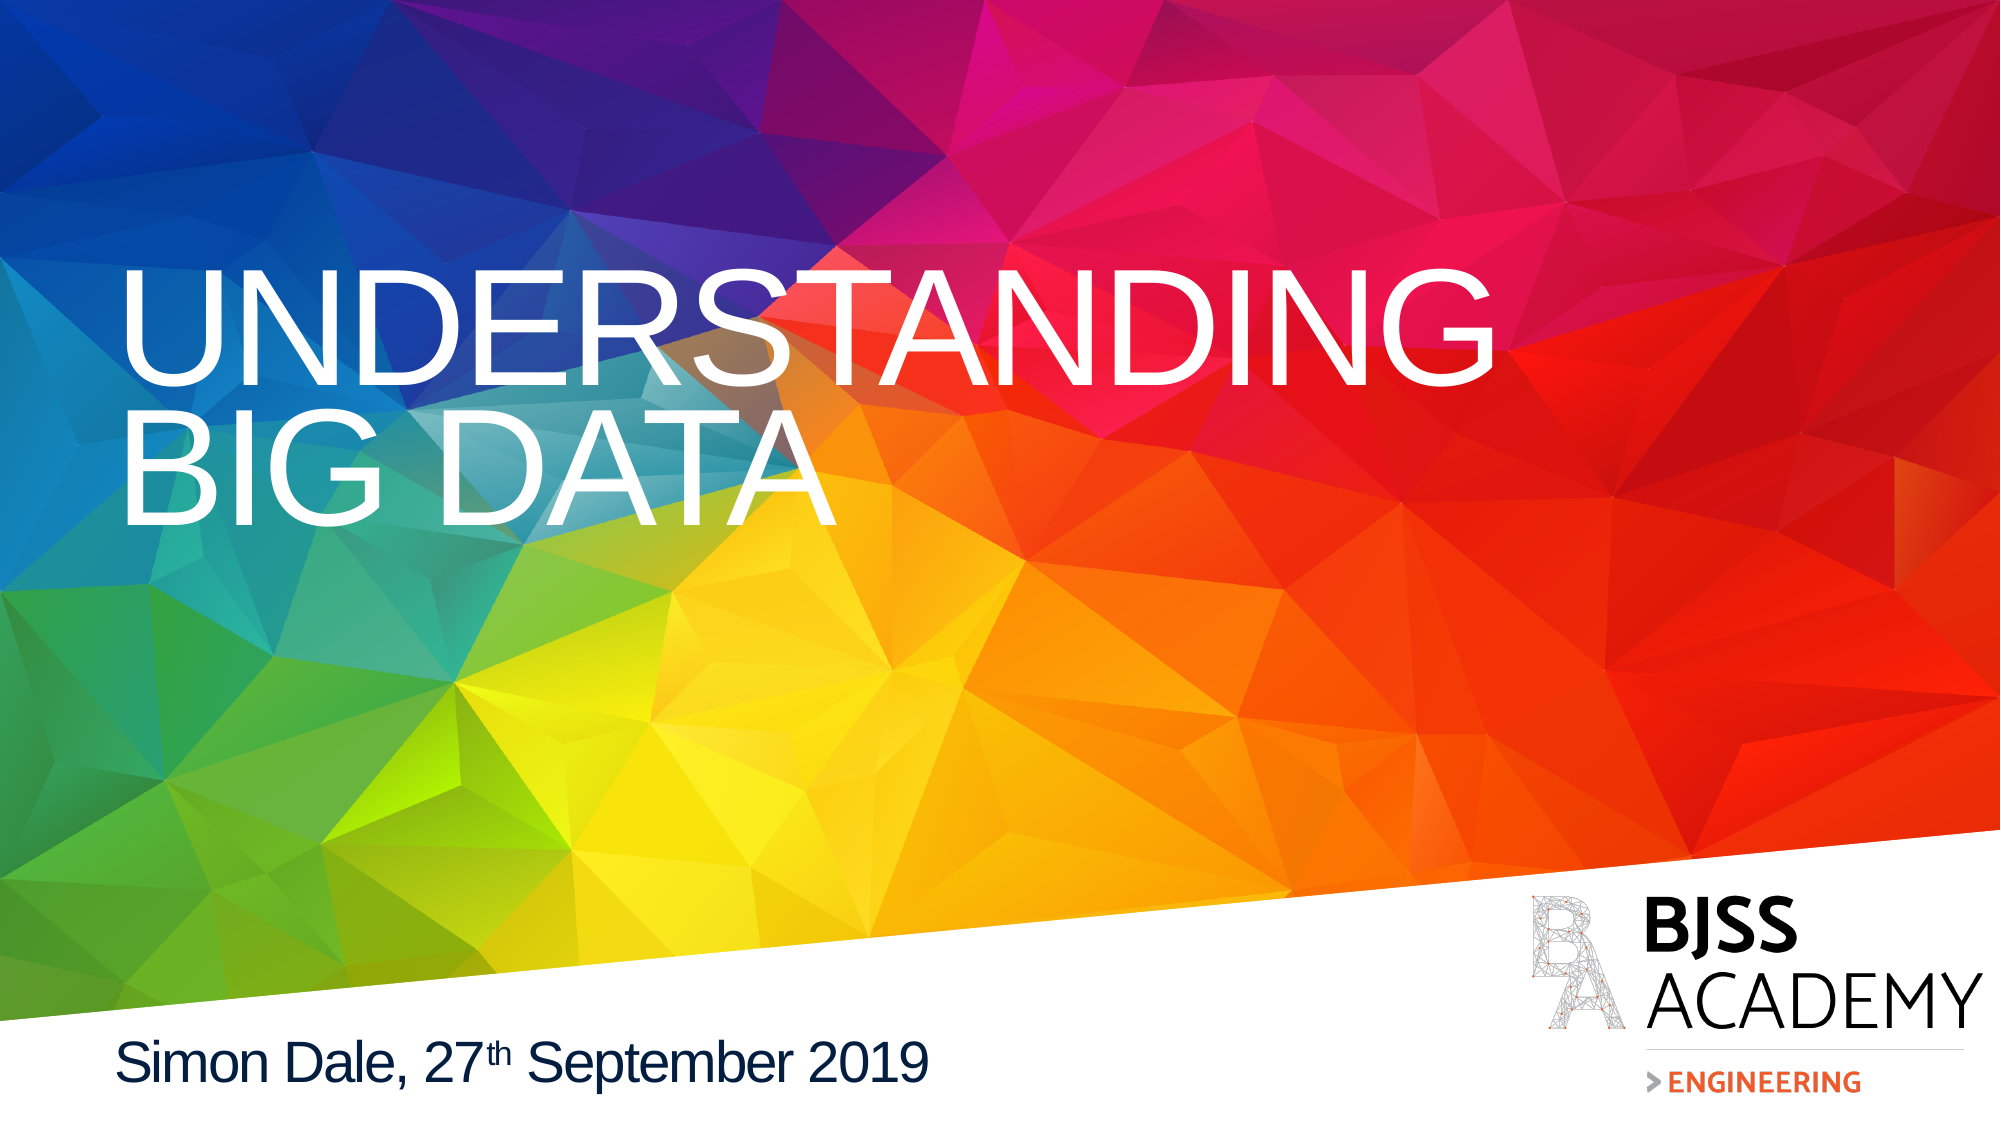

# Understanding BIG DATA
Simon Dale, 27th September 2019